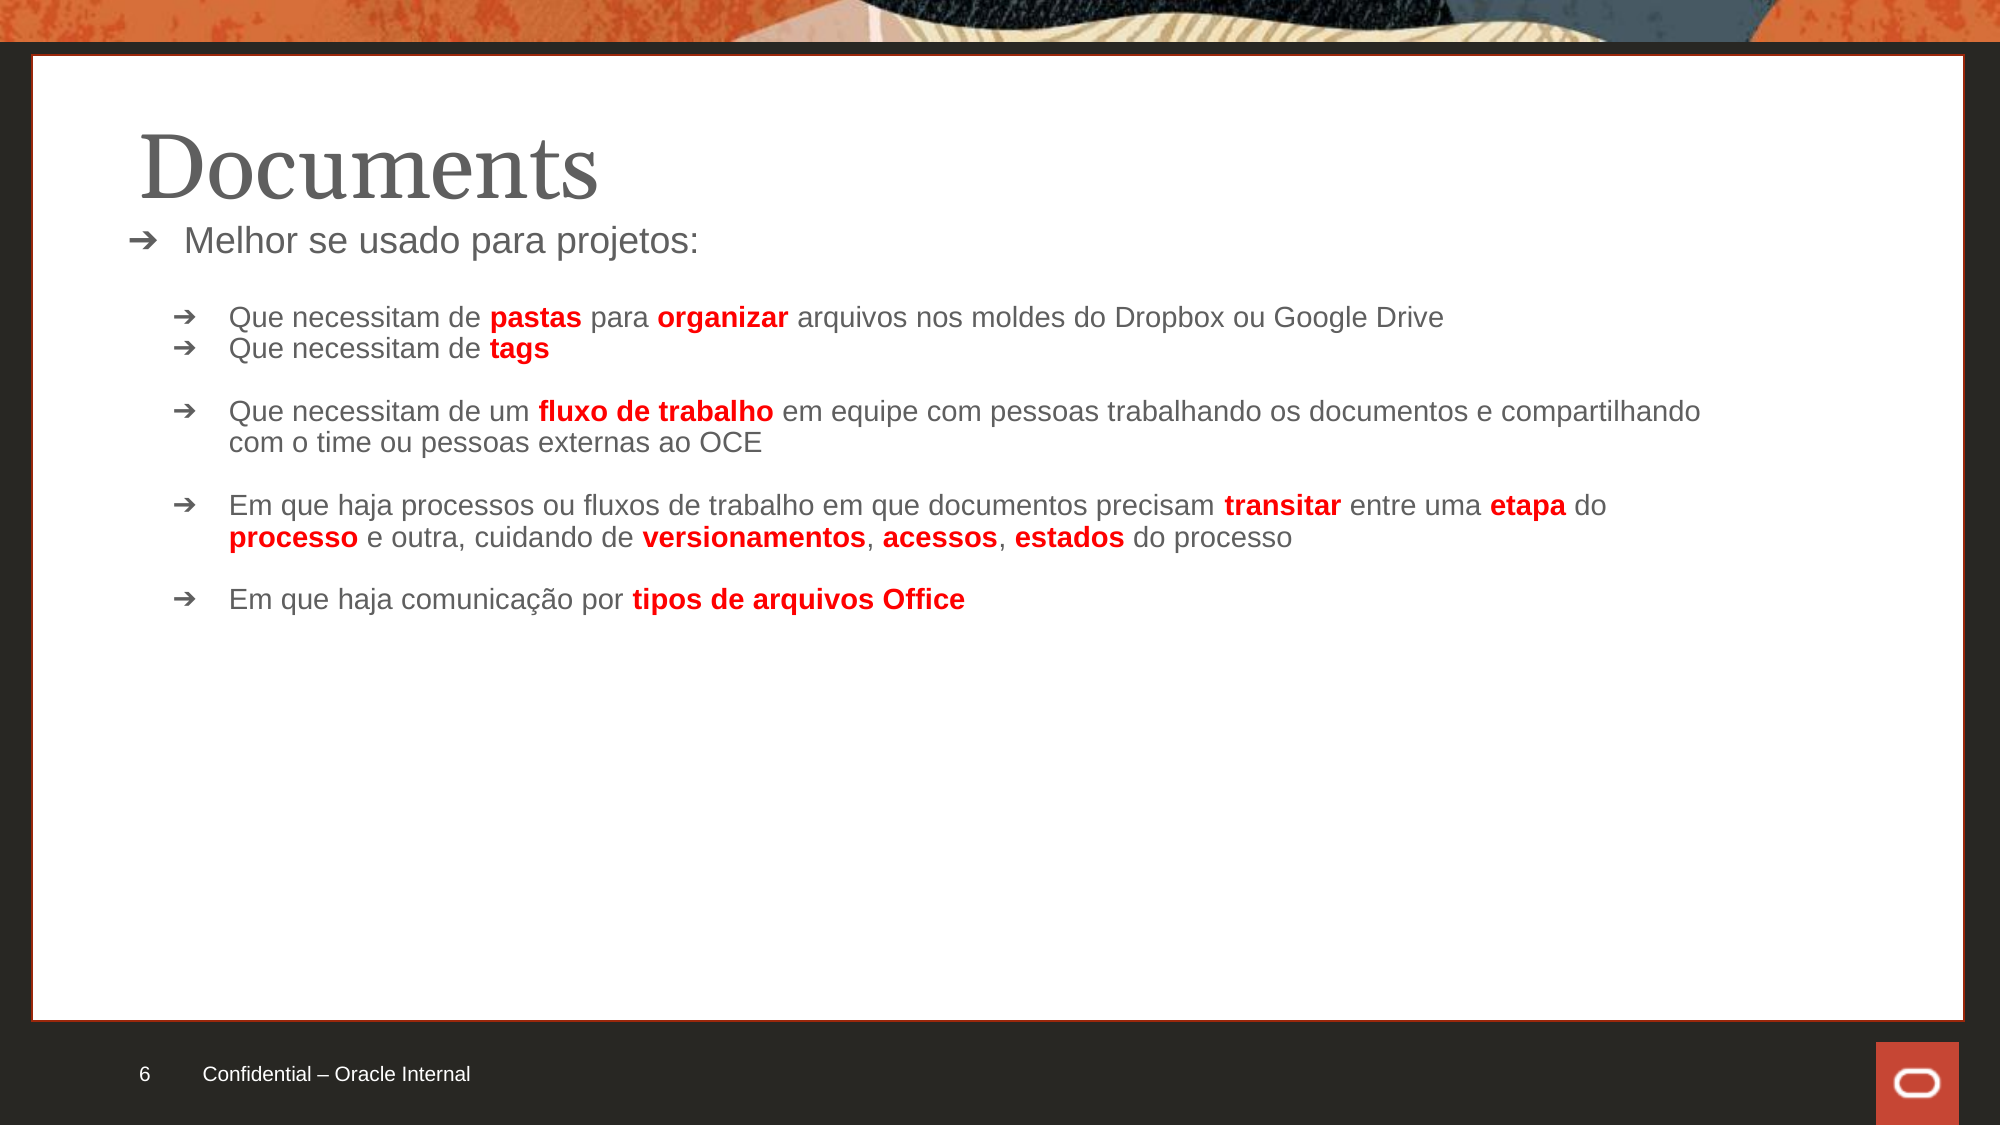

# Documents
Melhor se usado para projetos:

Que necessitam de pastas para organizar arquivos nos moldes do Dropbox ou Google Drive
Que necessitam de tags

Que necessitam de um fluxo de trabalho em equipe com pessoas trabalhando os documentos e compartilhando com o time ou pessoas externas ao OCE

Em que haja processos ou fluxos de trabalho em que documentos precisam transitar entre uma etapa do processo e outra, cuidando de versionamentos, acessos, estados do processo

Em que haja comunicação por tipos de arquivos Office

6
Confidential – Oracle Internal